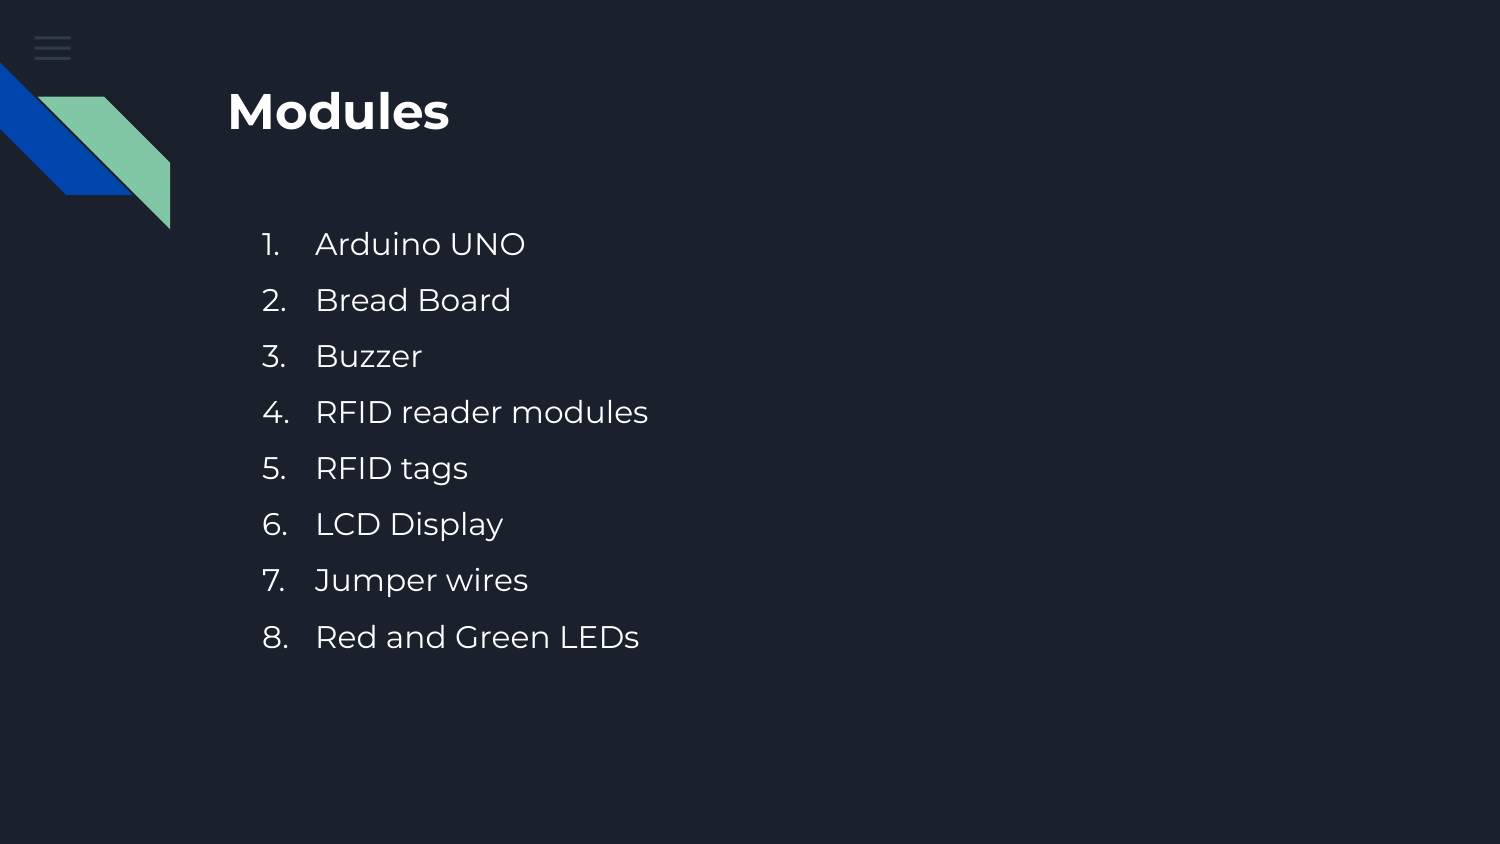

# Modules
Arduino UNO
Bread Board
Buzzer
RFID reader modules
RFID tags
LCD Display
Jumper wires
Red and Green LEDs